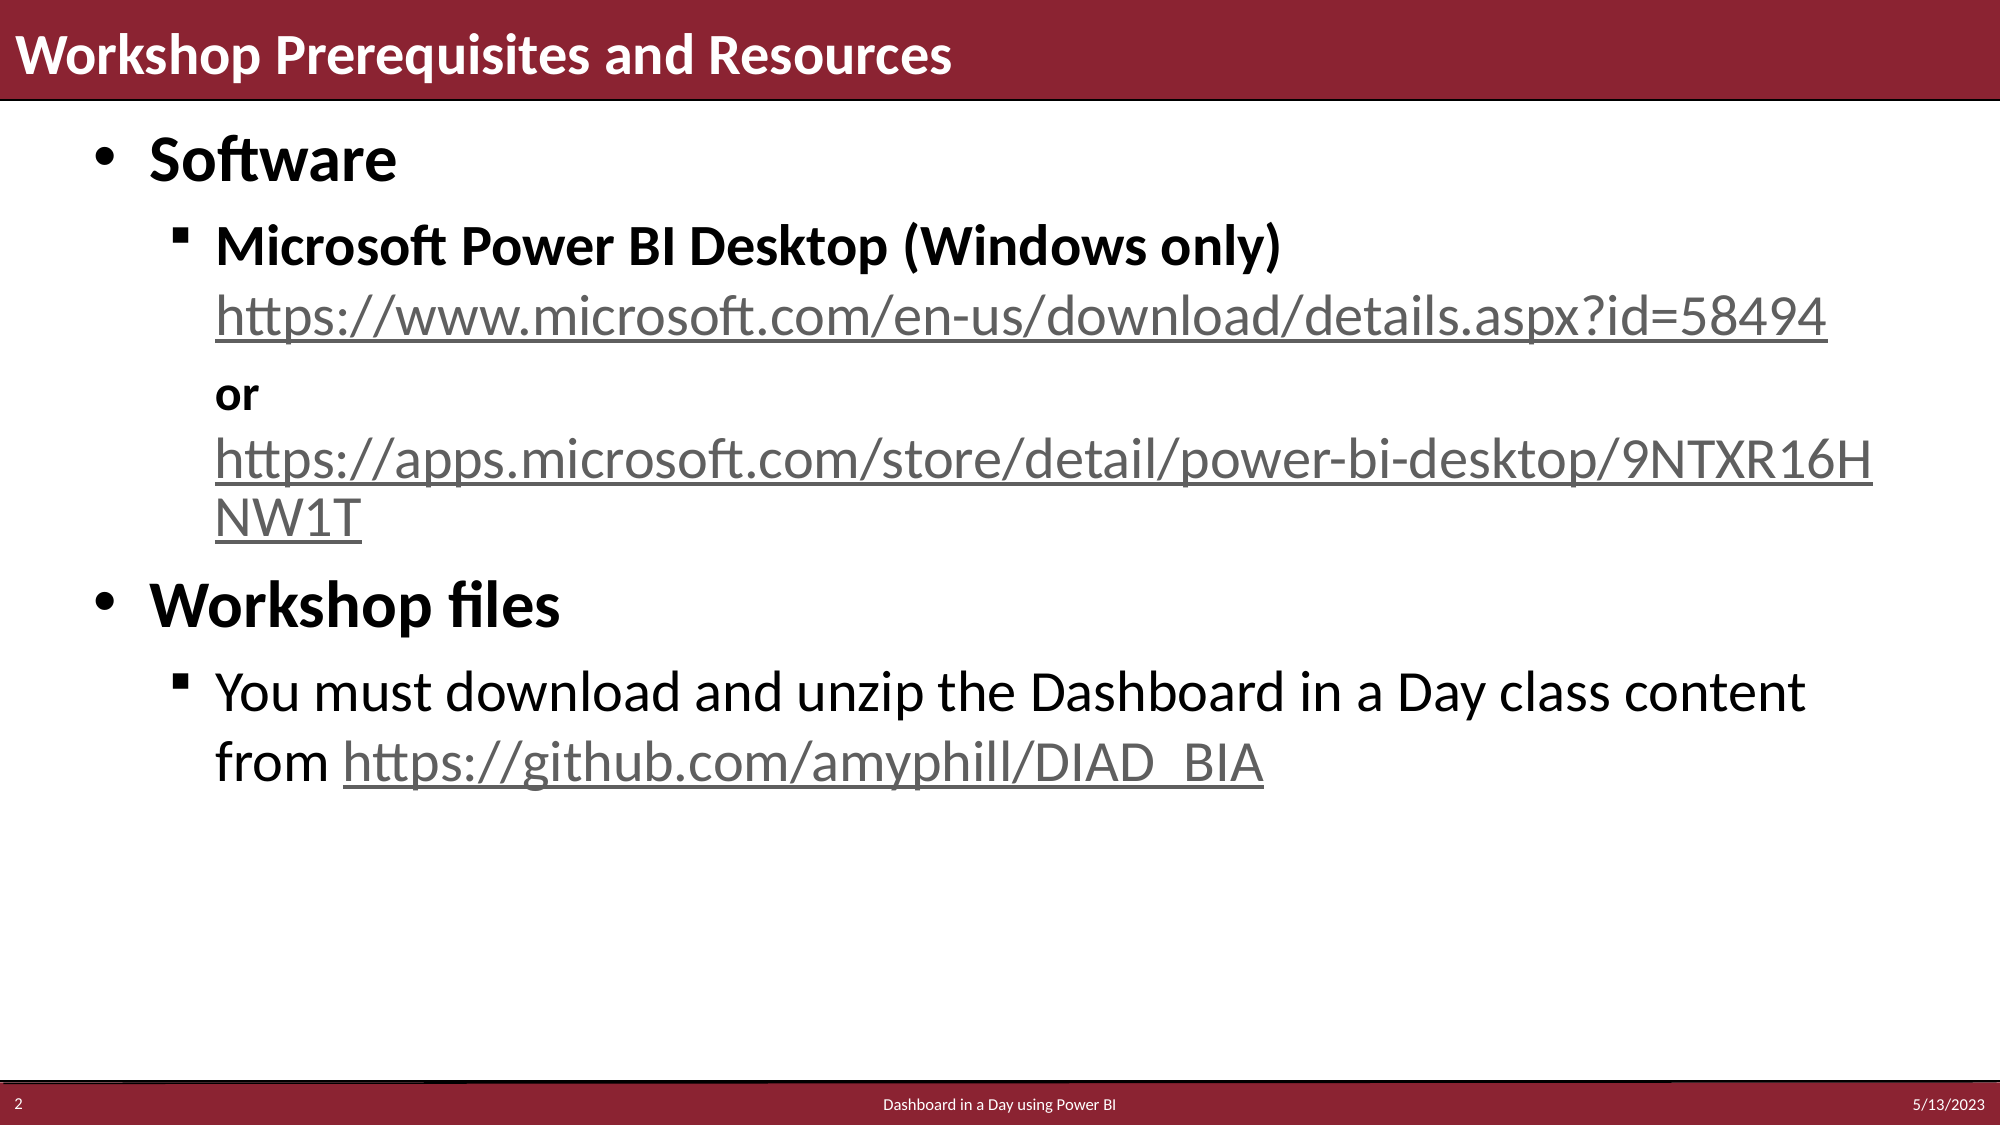

# Workshop Prerequisites and Resources
Software
Microsoft Power BI Desktop (Windows only) https://www.microsoft.com/en-us/download/details.aspx?id=58494
or
https://apps.microsoft.com/store/detail/power-bi-desktop/9NTXR16HNW1T
Workshop files
You must download and unzip the Dashboard in a Day class content from https://github.com/amyphill/DIAD_BIA

5/13/2023
2